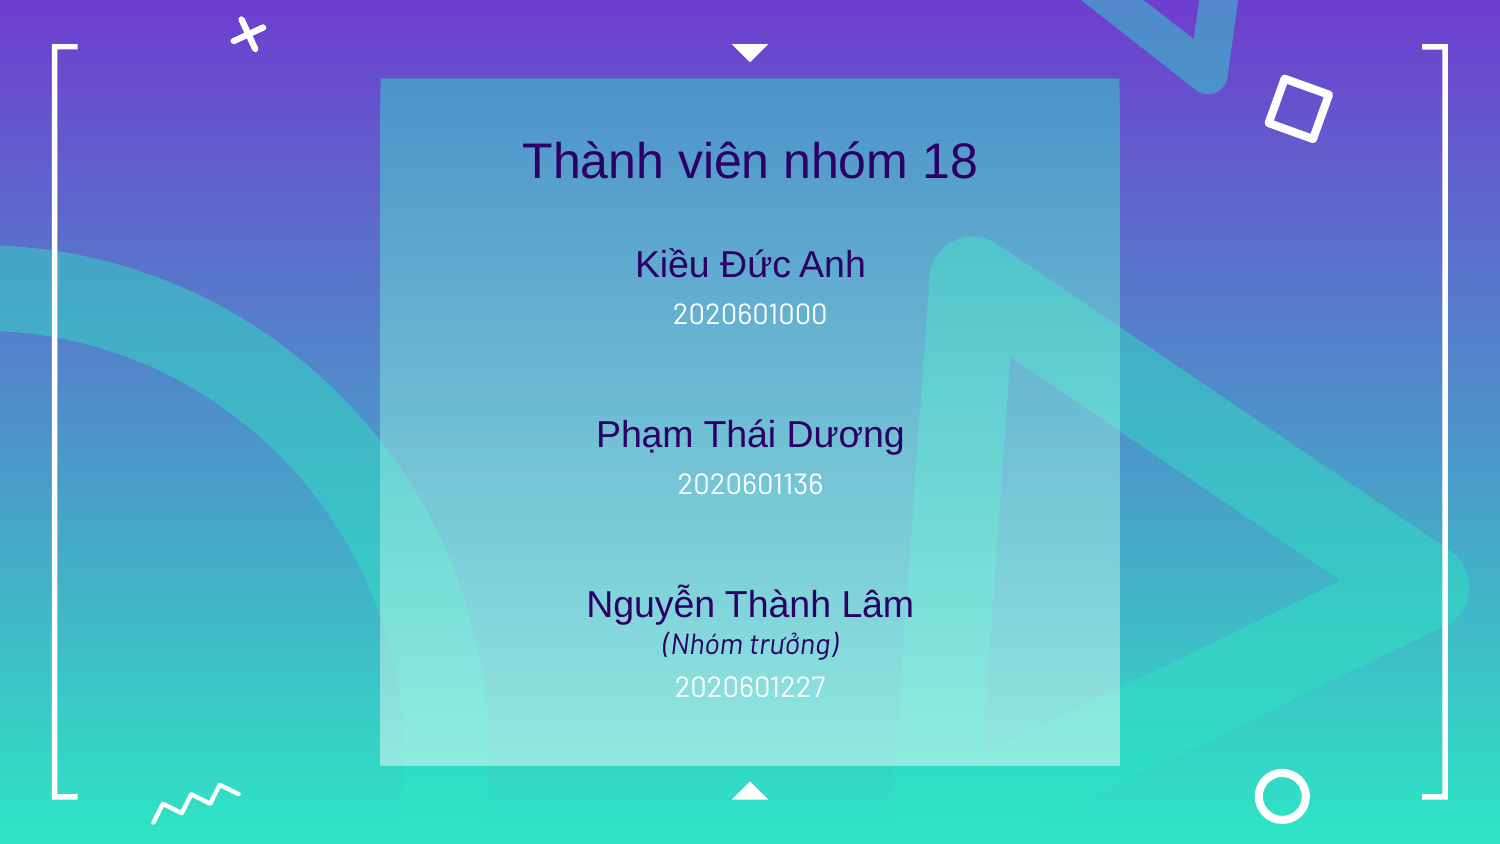

# Thành viên nhóm 18
Kiều Đức Anh
2020601000
Phạm Thái Dương
2020601136
Nguyễn Thành Lâm
(Nhóm trưởng)
2020601227